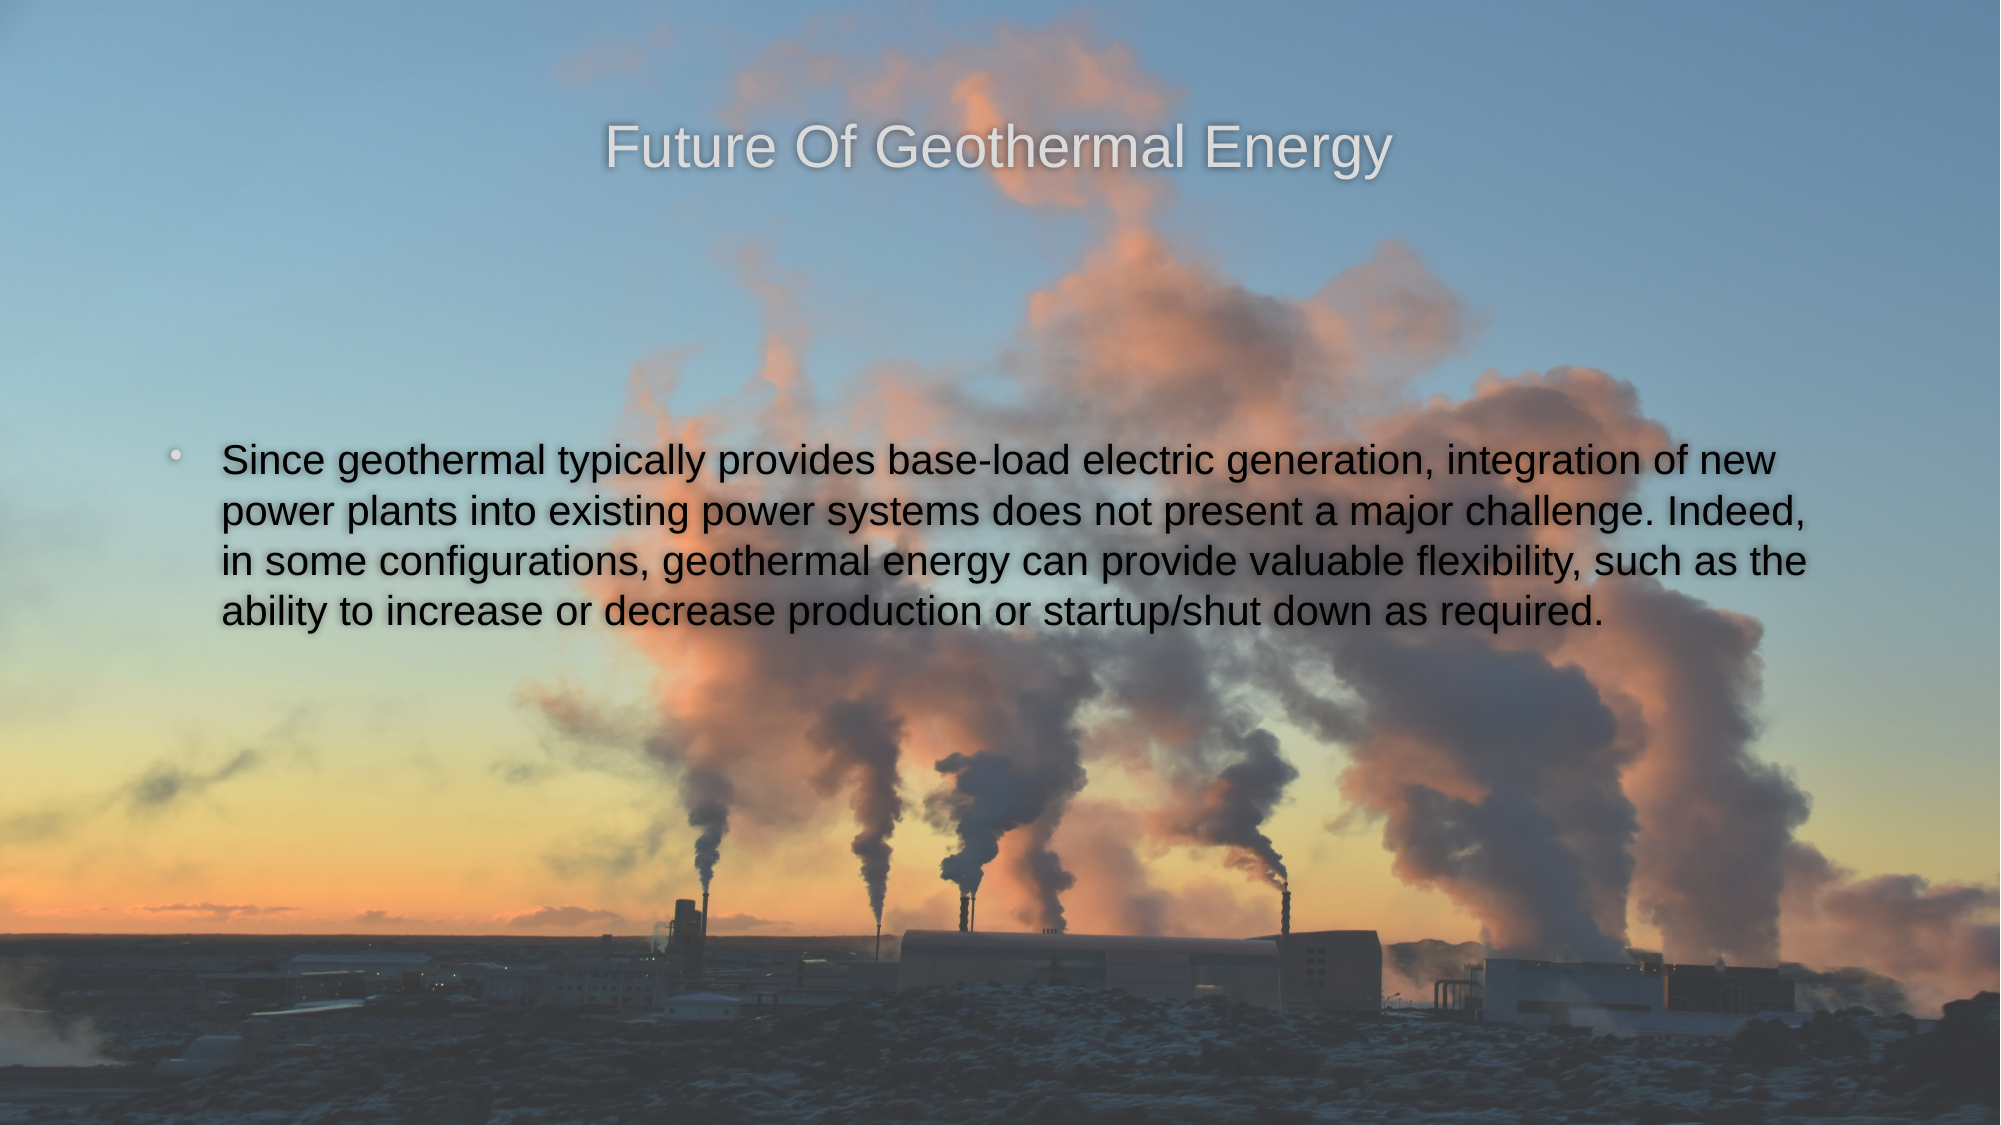

# Future Of Geothermal Energy

Since geothermal typically provides base-load electric generation, integration of new power plants into existing power systems does not present a major challenge. Indeed, in some configurations, geothermal energy can provide valuable flexibility, such as the ability to increase or decrease production or startup/shut down as required.